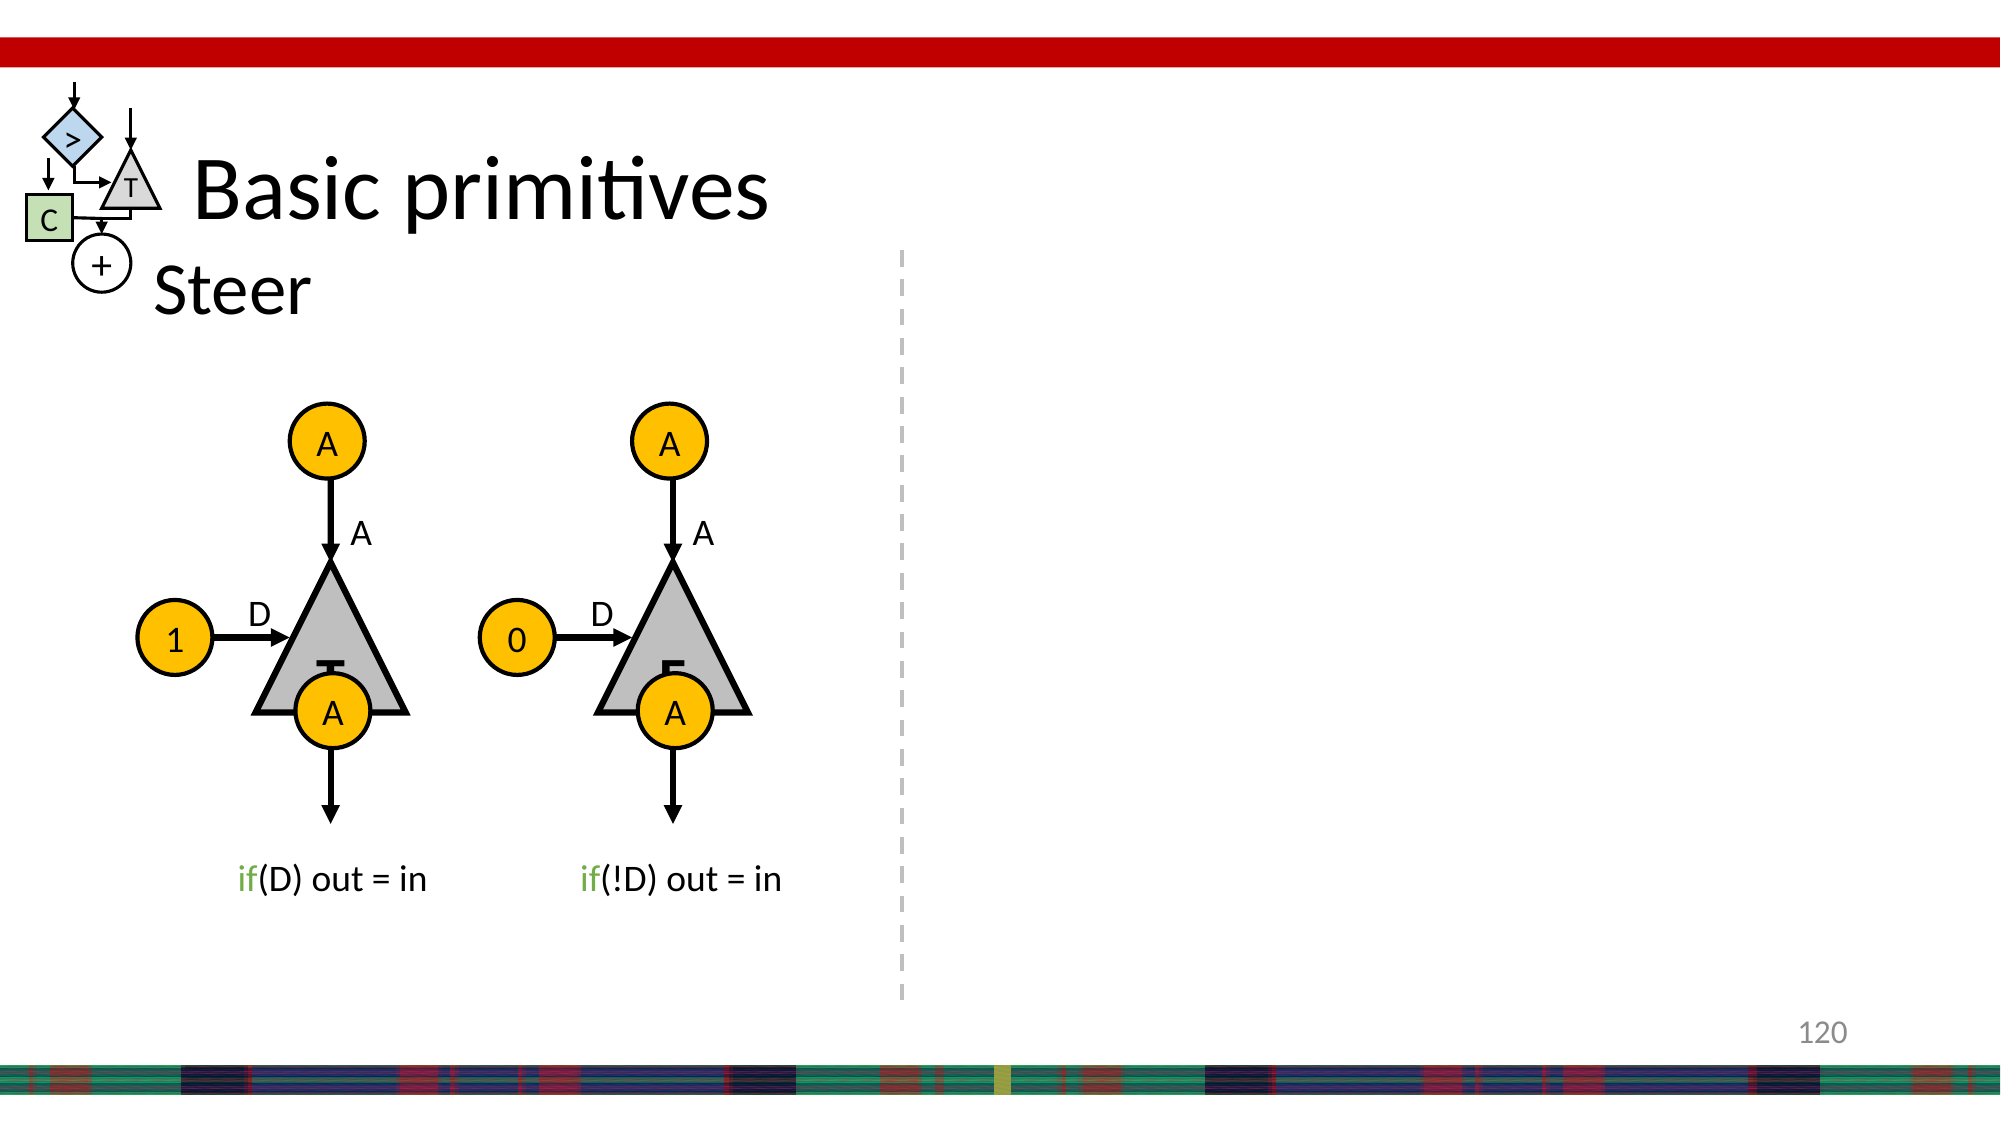

# Basic primitives
>
T

C

+
Steer
A
A
A
A
T
F
D
D
1
0
A
A
if(D) out = in
if(!D) out = in
120